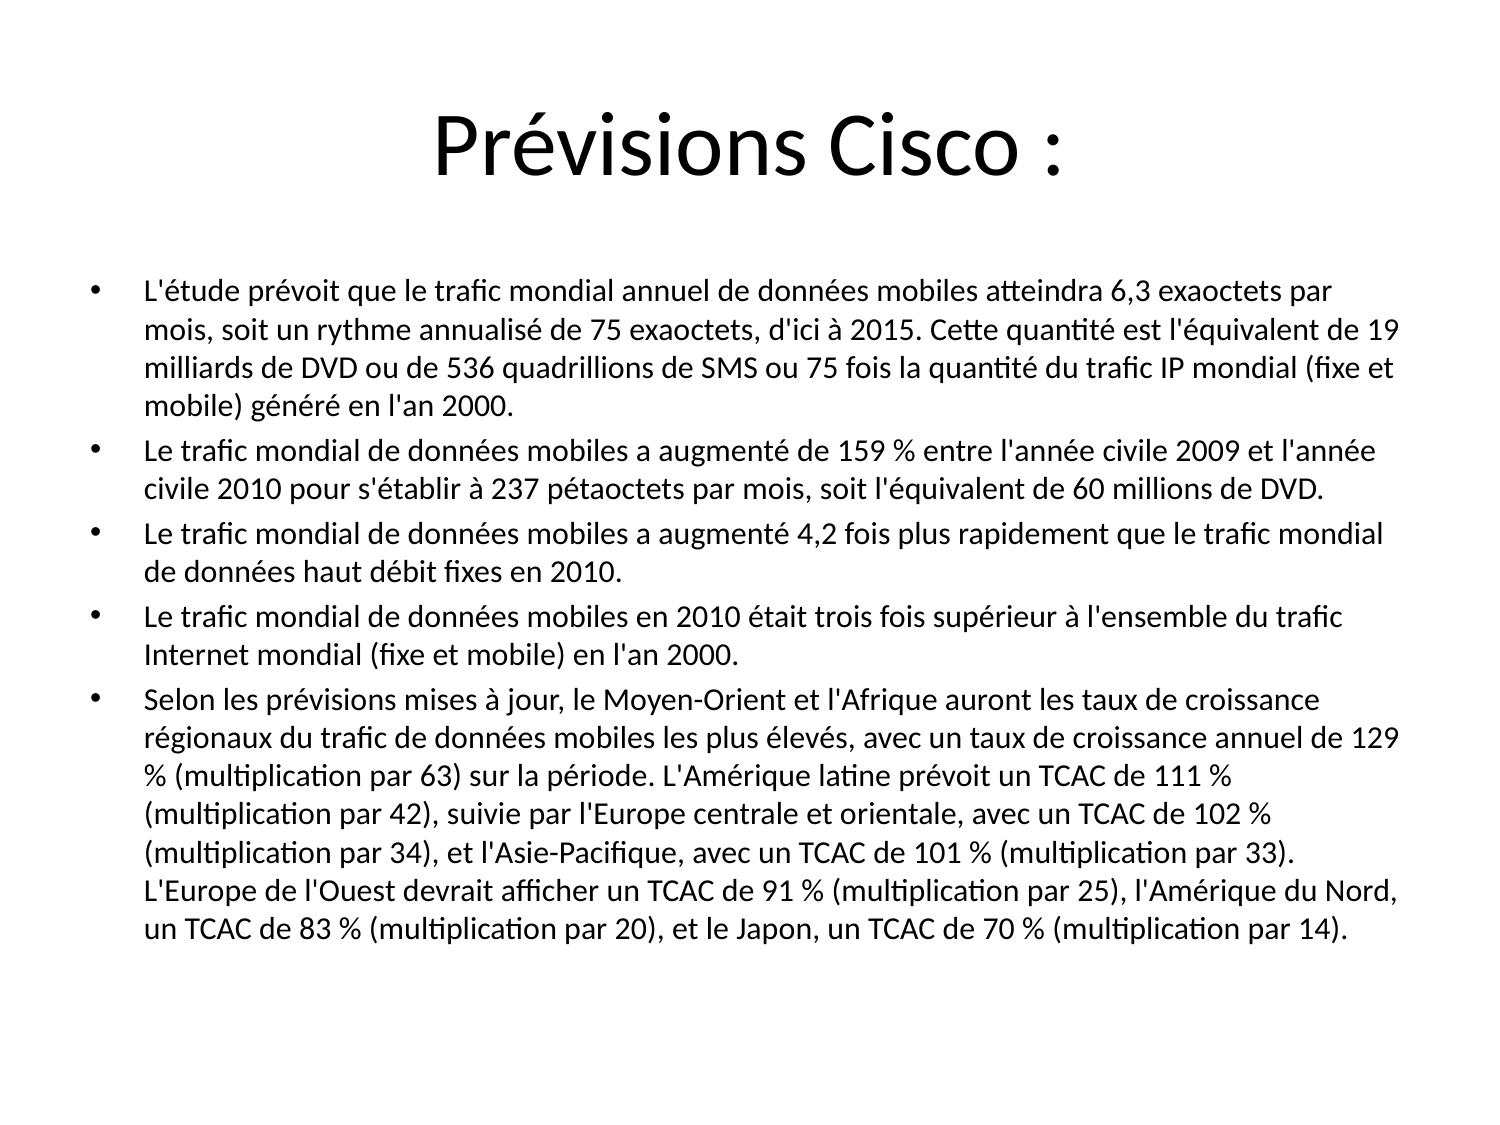

# Prévisions Cisco :
L'étude prévoit que le trafic mondial annuel de données mobiles atteindra 6,3 exaoctets par mois, soit un rythme annualisé de 75 exaoctets, d'ici à 2015. Cette quantité est l'équivalent de 19 milliards de DVD ou de 536 quadrillions de SMS ou 75 fois la quantité du trafic IP mondial (fixe et mobile) généré en l'an 2000.
Le trafic mondial de données mobiles a augmenté de 159 % entre l'année civile 2009 et l'année civile 2010 pour s'établir à 237 pétaoctets par mois, soit l'équivalent de 60 millions de DVD.
Le trafic mondial de données mobiles a augmenté 4,2 fois plus rapidement que le trafic mondial de données haut débit fixes en 2010.
Le trafic mondial de données mobiles en 2010 était trois fois supérieur à l'ensemble du trafic Internet mondial (fixe et mobile) en l'an 2000.
Selon les prévisions mises à jour, le Moyen-Orient et l'Afrique auront les taux de croissance régionaux du trafic de données mobiles les plus élevés, avec un taux de croissance annuel de 129 % (multiplication par 63) sur la période. L'Amérique latine prévoit un TCAC de 111 % (multiplication par 42), suivie par l'Europe centrale et orientale, avec un TCAC de 102 % (multiplication par 34), et l'Asie-Pacifique, avec un TCAC de 101 % (multiplication par 33). L'Europe de l'Ouest devrait afficher un TCAC de 91 % (multiplication par 25), l'Amérique du Nord, un TCAC de 83 % (multiplication par 20), et le Japon, un TCAC de 70 % (multiplication par 14).